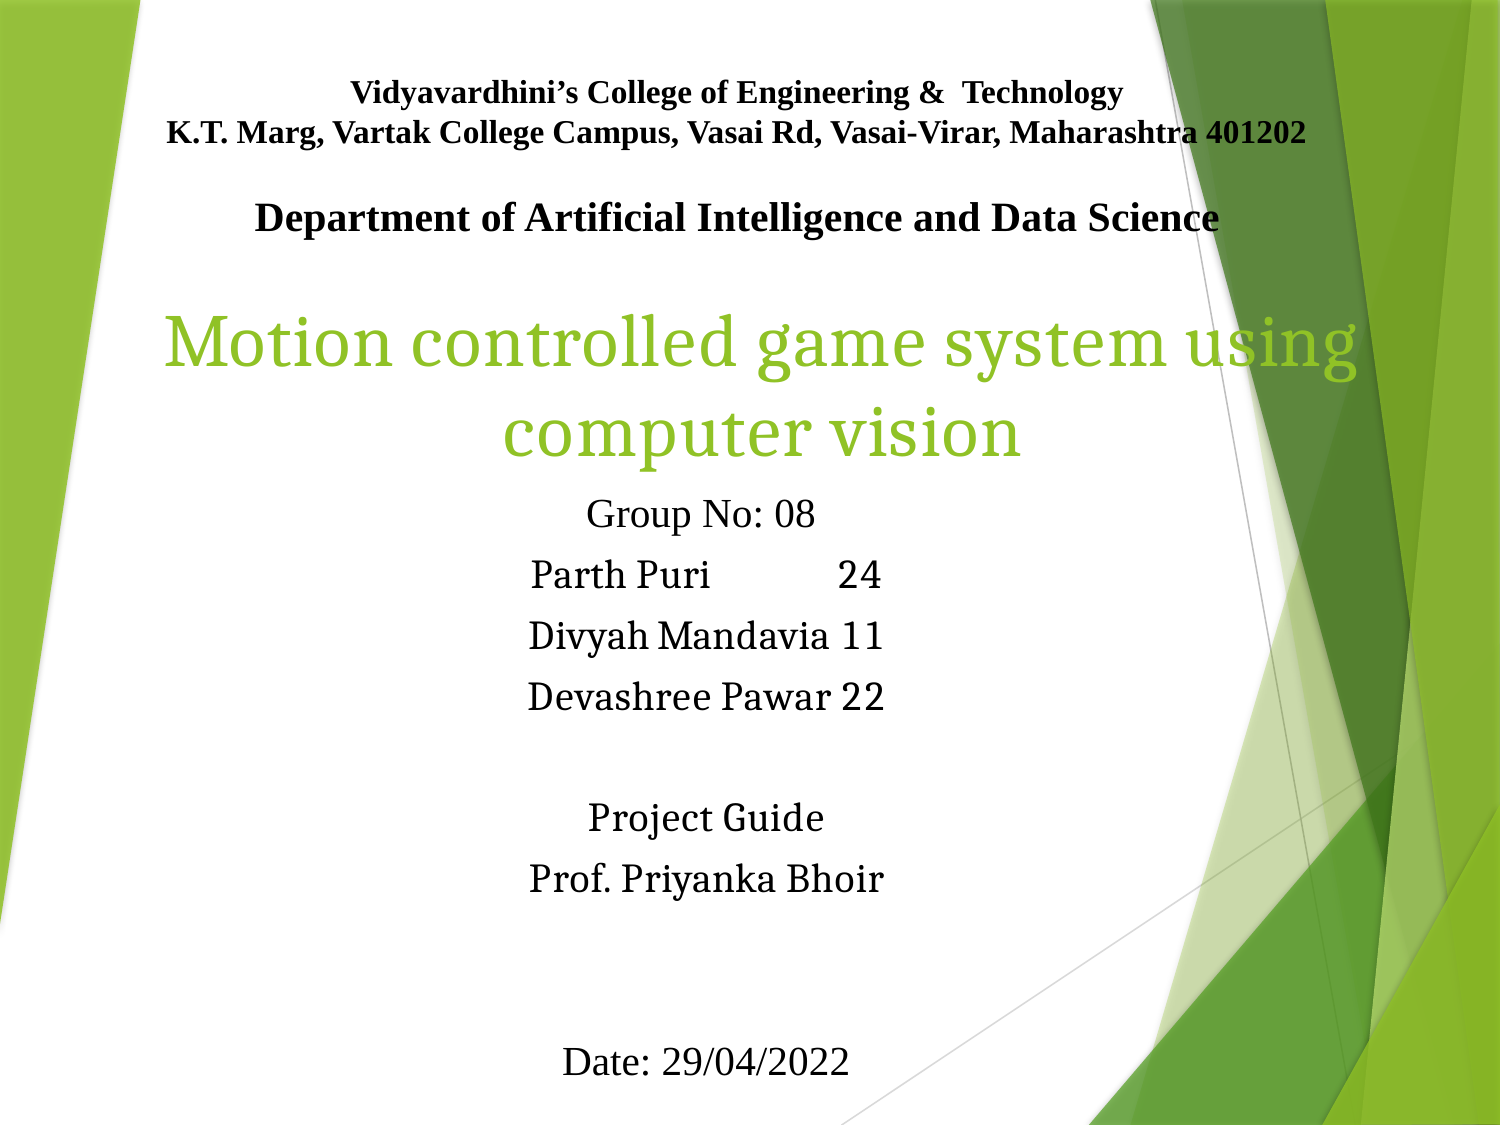

Vidyavardhini’s College of Engineering &  Technology
K.T. Marg, Vartak College Campus, Vasai Rd, Vasai-Virar, Maharashtra 401202

Department of Artificial Intelligence and Data Science
# Motion controlled game system using computer vision
Group No: 08
Parth Puri              24
Divyah Mandavia 11
Devashree Pawar 22

Project Guide
Prof. Priyanka Bhoir

Date: 29/04/2022